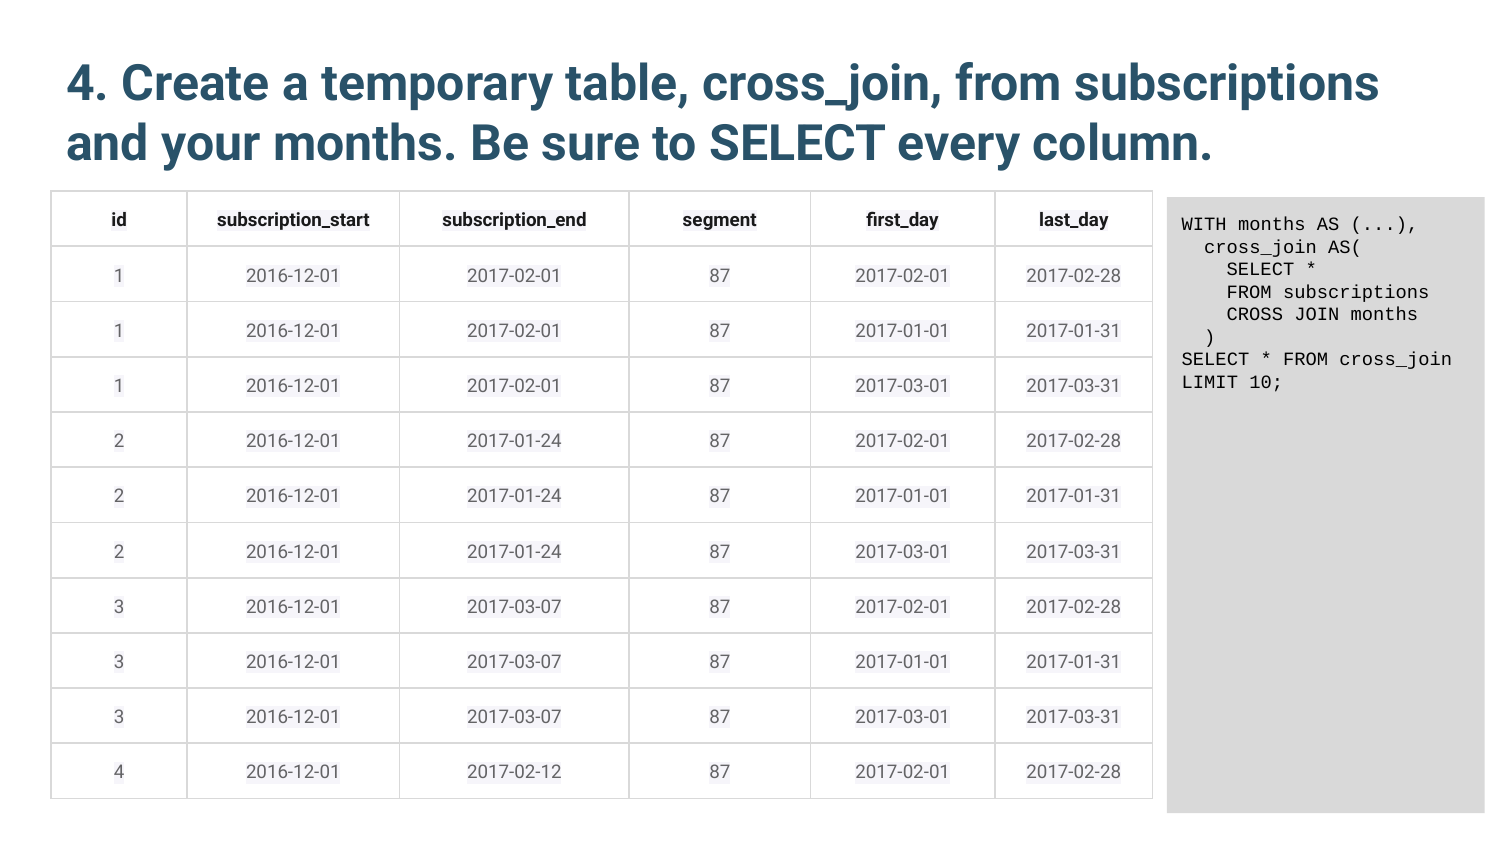

4. Create a temporary table, cross_join, from subscriptions and your months. Be sure to SELECT every column.
| id | subscription\_start | subscription\_end | segment | first\_day | last\_day |
| --- | --- | --- | --- | --- | --- |
| 1 | 2016-12-01 | 2017-02-01 | 87 | 2017-02-01 | 2017-02-28 |
| 1 | 2016-12-01 | 2017-02-01 | 87 | 2017-01-01 | 2017-01-31 |
| 1 | 2016-12-01 | 2017-02-01 | 87 | 2017-03-01 | 2017-03-31 |
| 2 | 2016-12-01 | 2017-01-24 | 87 | 2017-02-01 | 2017-02-28 |
| 2 | 2016-12-01 | 2017-01-24 | 87 | 2017-01-01 | 2017-01-31 |
| 2 | 2016-12-01 | 2017-01-24 | 87 | 2017-03-01 | 2017-03-31 |
| 3 | 2016-12-01 | 2017-03-07 | 87 | 2017-02-01 | 2017-02-28 |
| 3 | 2016-12-01 | 2017-03-07 | 87 | 2017-01-01 | 2017-01-31 |
| 3 | 2016-12-01 | 2017-03-07 | 87 | 2017-03-01 | 2017-03-31 |
| 4 | 2016-12-01 | 2017-02-12 | 87 | 2017-02-01 | 2017-02-28 |
WITH months AS (...),
  cross_join AS(
    SELECT *
    FROM subscriptions
    CROSS JOIN months
  )
SELECT * FROM cross_join LIMIT 10;